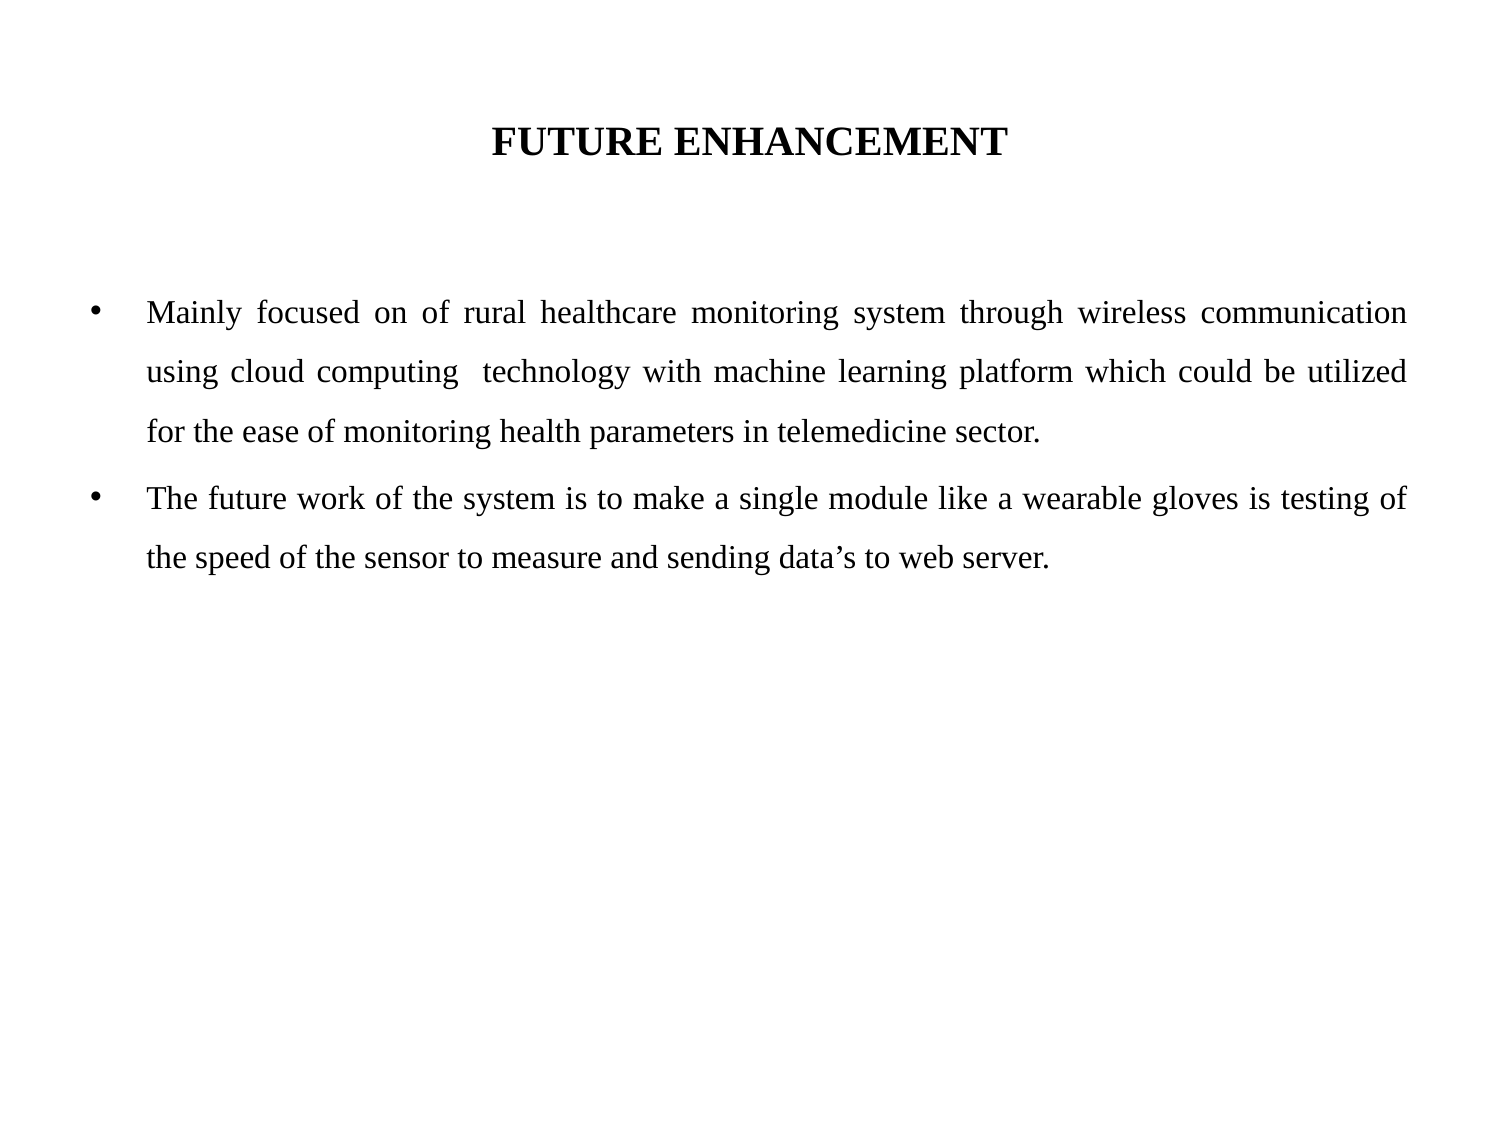

# FUTURE ENHANCEMENT
Mainly focused on of rural healthcare monitoring system through wireless communication using cloud computing  technology with machine learning platform which could be utilized for the ease of monitoring health parameters in telemedicine sector.
The future work of the system is to make a single module like a wearable gloves is testing of the speed of the sensor to measure and sending data’s to web server.